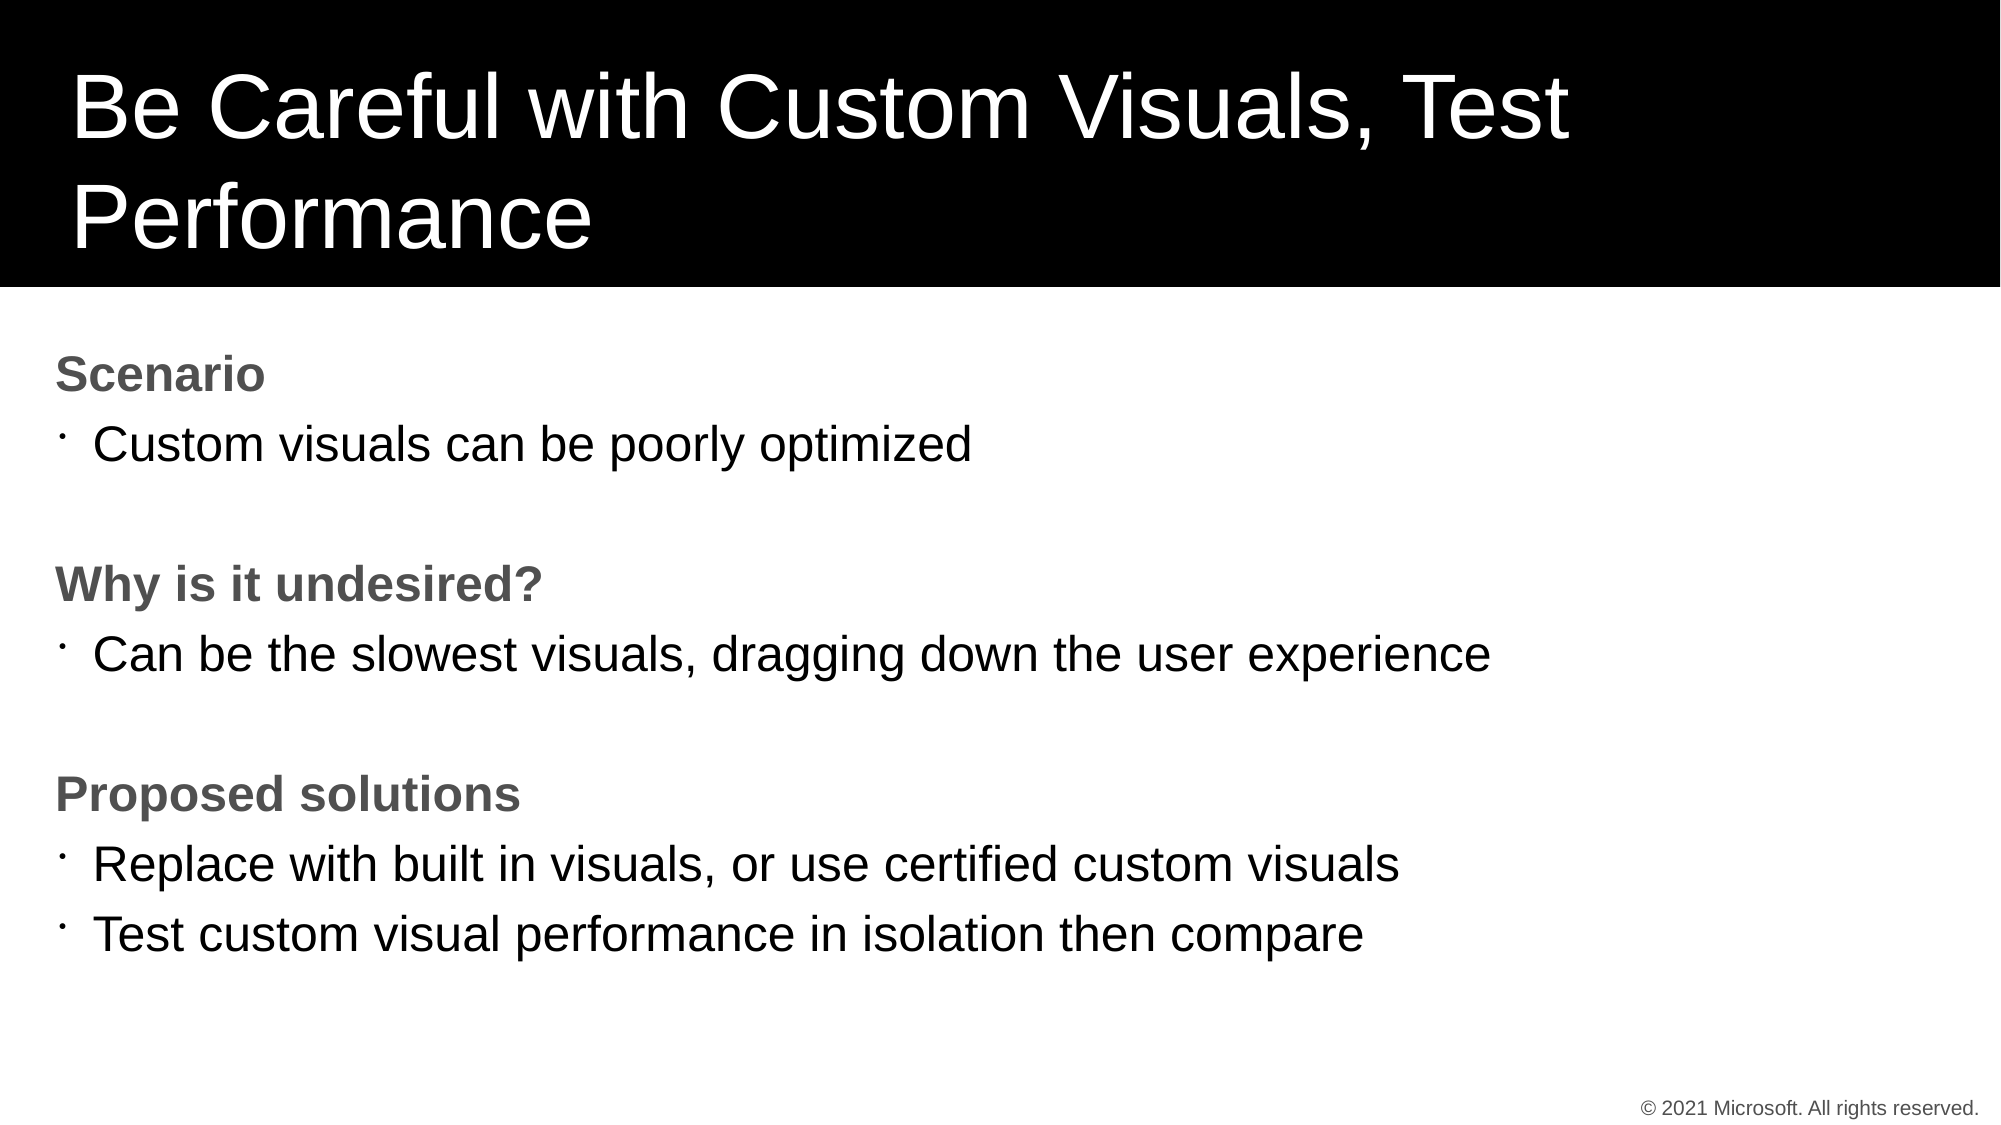

# Be Careful with Custom Visuals, Test Performance

Scenario
Custom visuals can be poorly optimized

Why is it undesired?
Can be the slowest visuals, dragging down the user experience

Proposed solutions
Replace with built in visuals, or use certified custom visuals
Test custom visual performance in isolation then compare
© 2021 Microsoft. All rights reserved.